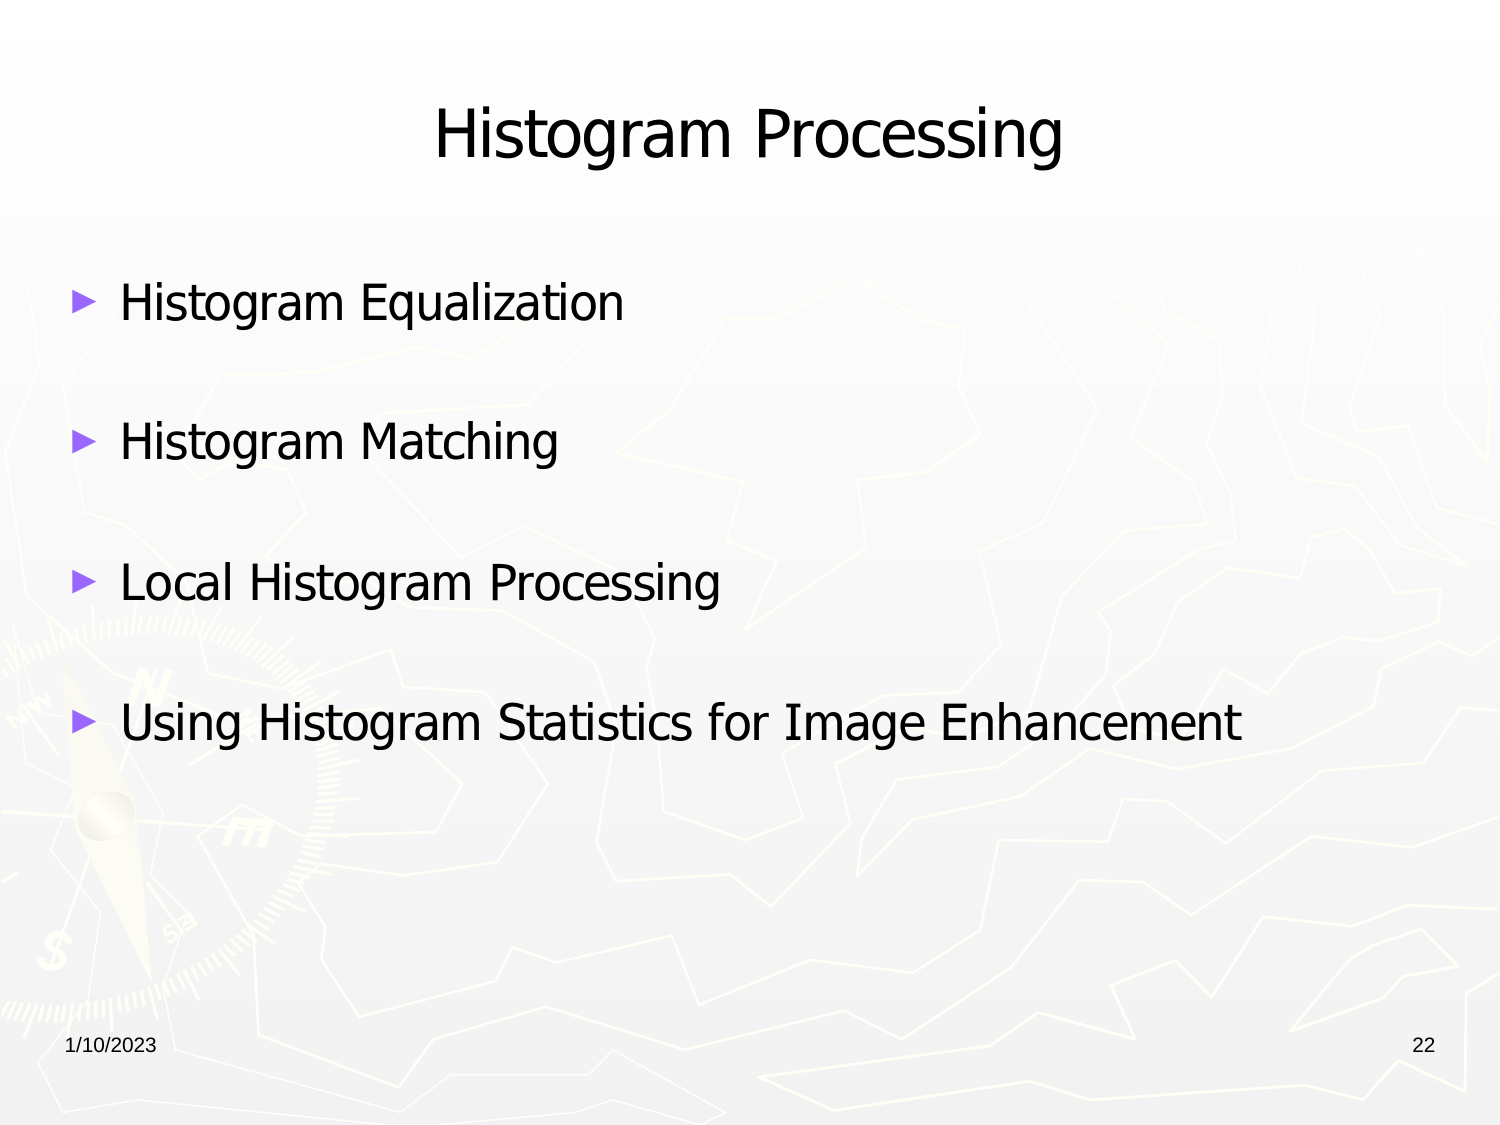

# Histogram Processing
Histogram Equalization

Histogram Matching

Local Histogram Processing

Using Histogram Statistics for Image Enhancement

1/10/2023
22